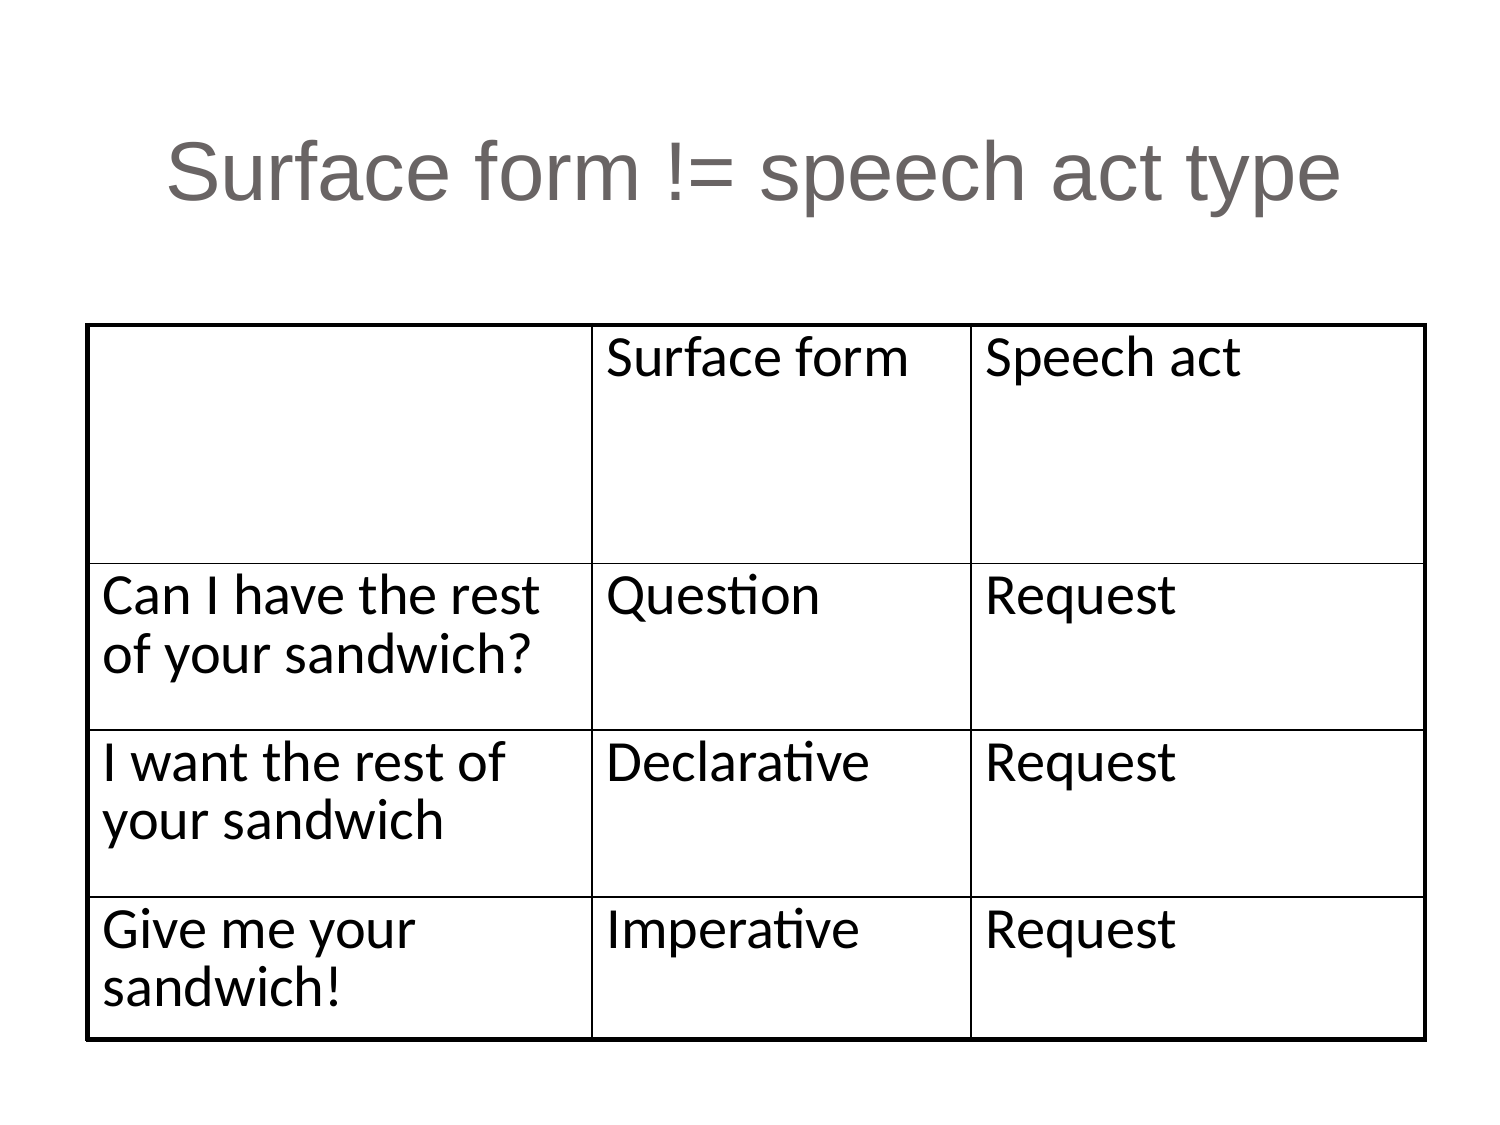

# Surface form != speech act type
|  | Surface form | Speech act |
| --- | --- | --- |
| Can I have the rest of your sandwich? | Question | Request |
| I want the rest of your sandwich | Declarative | Request |
| Give me your sandwich! | Imperative | Request |